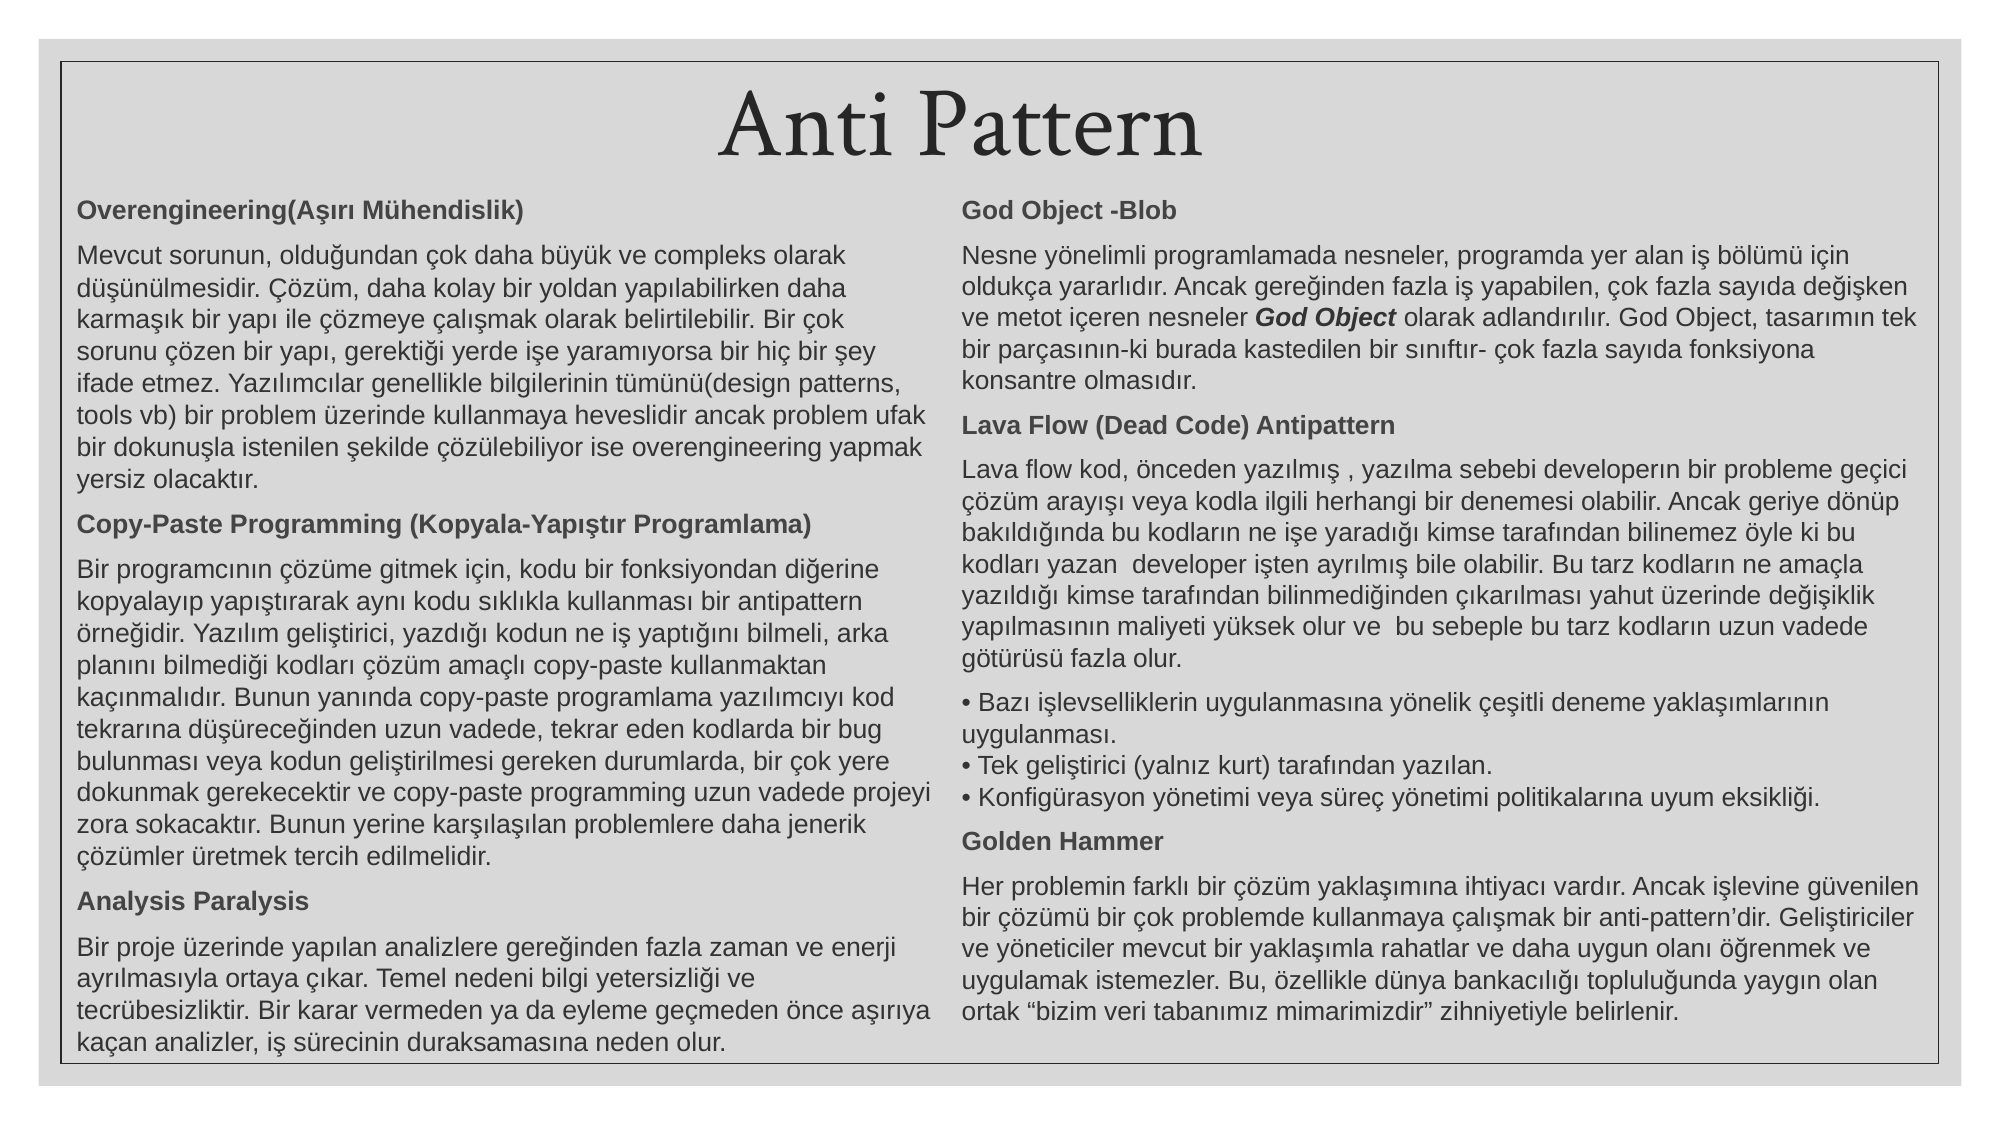

# Anti Pattern
Overengineering(Aşırı Mühendislik)
Mevcut sorunun, olduğundan çok daha büyük ve compleks olarak düşünülmesidir. Çözüm, daha kolay bir yoldan yapılabilirken daha karmaşık bir yapı ile çözmeye çalışmak olarak belirtilebilir. Bir çok sorunu çözen bir yapı, gerektiği yerde işe yaramıyorsa bir hiç bir şey ifade etmez. Yazılımcılar genellikle bilgilerinin tümünü(design patterns, tools vb) bir problem üzerinde kullanmaya heveslidir ancak problem ufak bir dokunuşla istenilen şekilde çözülebiliyor ise overengineering yapmak yersiz olacaktır.
Copy-Paste Programming (Kopyala-Yapıştır Programlama)
Bir programcının çözüme gitmek için, kodu bir fonksiyondan diğerine kopyalayıp yapıştırarak aynı kodu sıklıkla kullanması bir antipattern örneğidir. Yazılım geliştirici, yazdığı kodun ne iş yaptığını bilmeli, arka planını bilmediği kodları çözüm amaçlı copy-paste kullanmaktan kaçınmalıdır. Bunun yanında copy-paste programlama yazılımcıyı kod tekrarına düşüreceğinden uzun vadede, tekrar eden kodlarda bir bug bulunması veya kodun geliştirilmesi gereken durumlarda, bir çok yere dokunmak gerekecektir ve copy-paste programming uzun vadede projeyi zora sokacaktır. Bunun yerine karşılaşılan problemlere daha jenerik çözümler üretmek tercih edilmelidir.
Analysis Paralysis
Bir proje üzerinde yapılan analizlere gereğinden fazla zaman ve enerji ayrılmasıyla ortaya çıkar. Temel nedeni bilgi yetersizliği ve tecrübesizliktir. Bir karar vermeden ya da eyleme geçmeden önce aşırıya kaçan analizler, iş sürecinin duraksamasına neden olur.

God Object -Blob
Nesne yönelimli programlamada nesneler, programda yer alan iş bölümü için oldukça yararlıdır. Ancak gereğinden fazla iş yapabilen, çok fazla sayıda değişken ve metot içeren nesneler God Object olarak adlandırılır. God Object, tasarımın tek bir parçasının-ki burada kastedilen bir sınıftır- çok fazla sayıda fonksiyona konsantre olmasıdır.
Lava Flow (Dead Code) Antipattern
Lava flow kod, önceden yazılmış , yazılma sebebi developerın bir probleme geçici çözüm arayışı veya kodla ilgili herhangi bir denemesi olabilir. Ancak geriye dönüp bakıldığında bu kodların ne işe yaradığı kimse tarafından bilinemez öyle ki bu kodları yazan  developer işten ayrılmış bile olabilir. Bu tarz kodların ne amaçla yazıldığı kimse tarafından bilinmediğinden çıkarılması yahut üzerinde değişiklik yapılmasının maliyeti yüksek olur ve  bu sebeple bu tarz kodların uzun vadede götürüsü fazla olur.
• Bazı işlevselliklerin uygulanmasına yönelik çeşitli deneme yaklaşımlarının uygulanması.
• Tek geliştirici (yalnız kurt) tarafından yazılan.
• Konfigürasyon yönetimi veya süreç yönetimi politikalarına uyum eksikliği.
Golden Hammer
Her problemin farklı bir çözüm yaklaşımına ihtiyacı vardır. Ancak işlevine güvenilen bir çözümü bir çok problemde kullanmaya çalışmak bir anti-pattern’dir. Geliştiriciler ve yöneticiler mevcut bir yaklaşımla rahatlar ve daha uygun olanı öğrenmek ve uygulamak istemezler. Bu, özellikle dünya bankacılığı topluluğunda yaygın olan ortak “bizim veri tabanımız mimarimizdir” zihniyetiyle belirlenir.